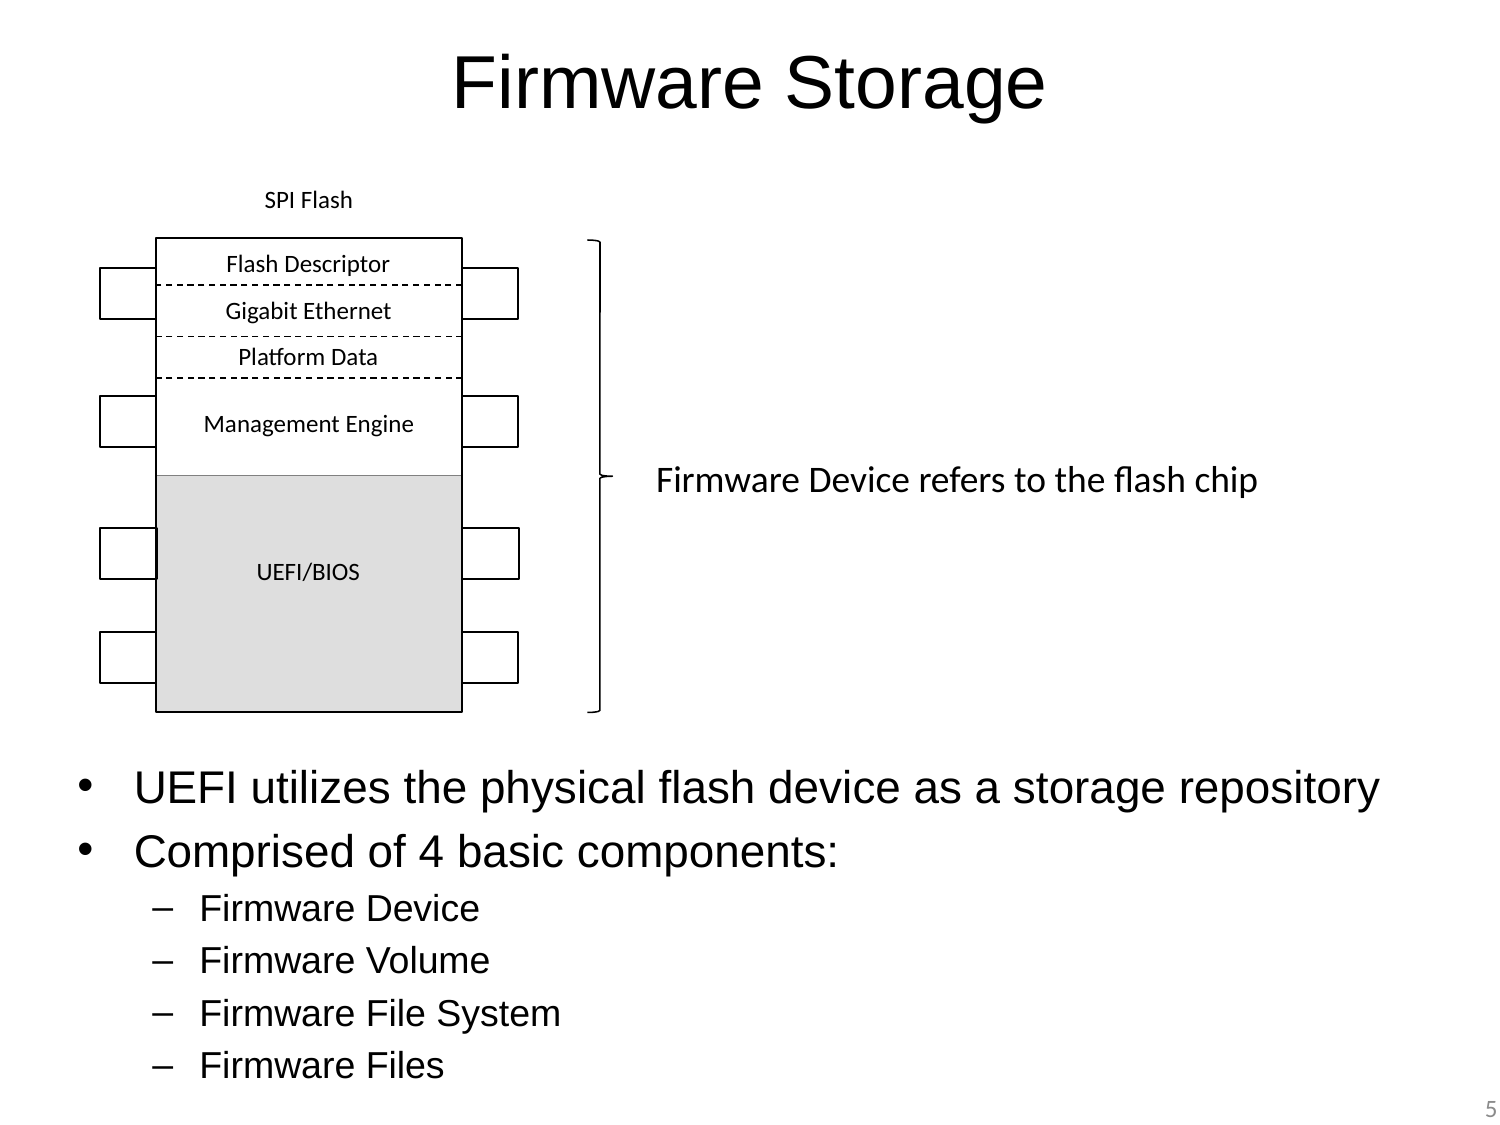

# Firmware Storage
SPI Flash

Flash Descriptor

Gigabit Ethernet
Platform Data

Management Engine
Firmware Device refers to the flash chip

UEFI/BIOS

UEFI utilizes the physical flash device as a storage repository
Comprised of 4 basic components:
Firmware Device
Firmware Volume
Firmware File System
Firmware Files
5